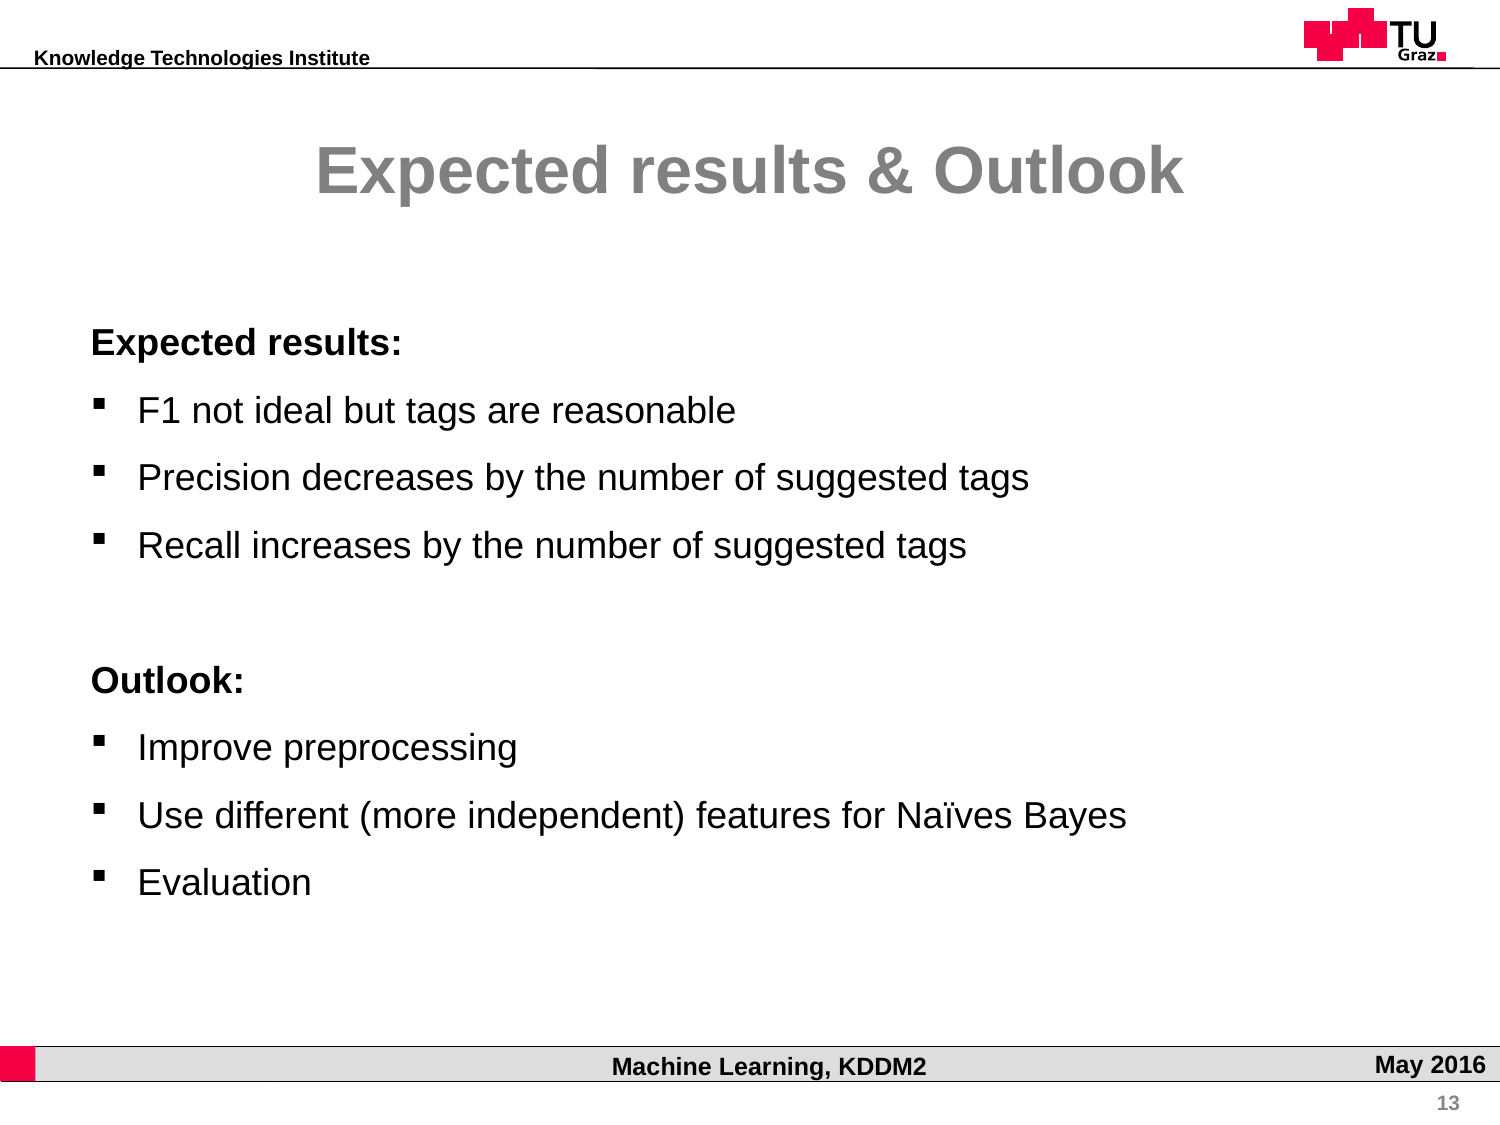

Expected results & Outlook
Expected results:
F1 not ideal but tags are reasonable
Precision decreases by the number of suggested tags
Recall increases by the number of suggested tags

Outlook:
Improve preprocessing
Use different (more independent) features for Naïves Bayes
Evaluation